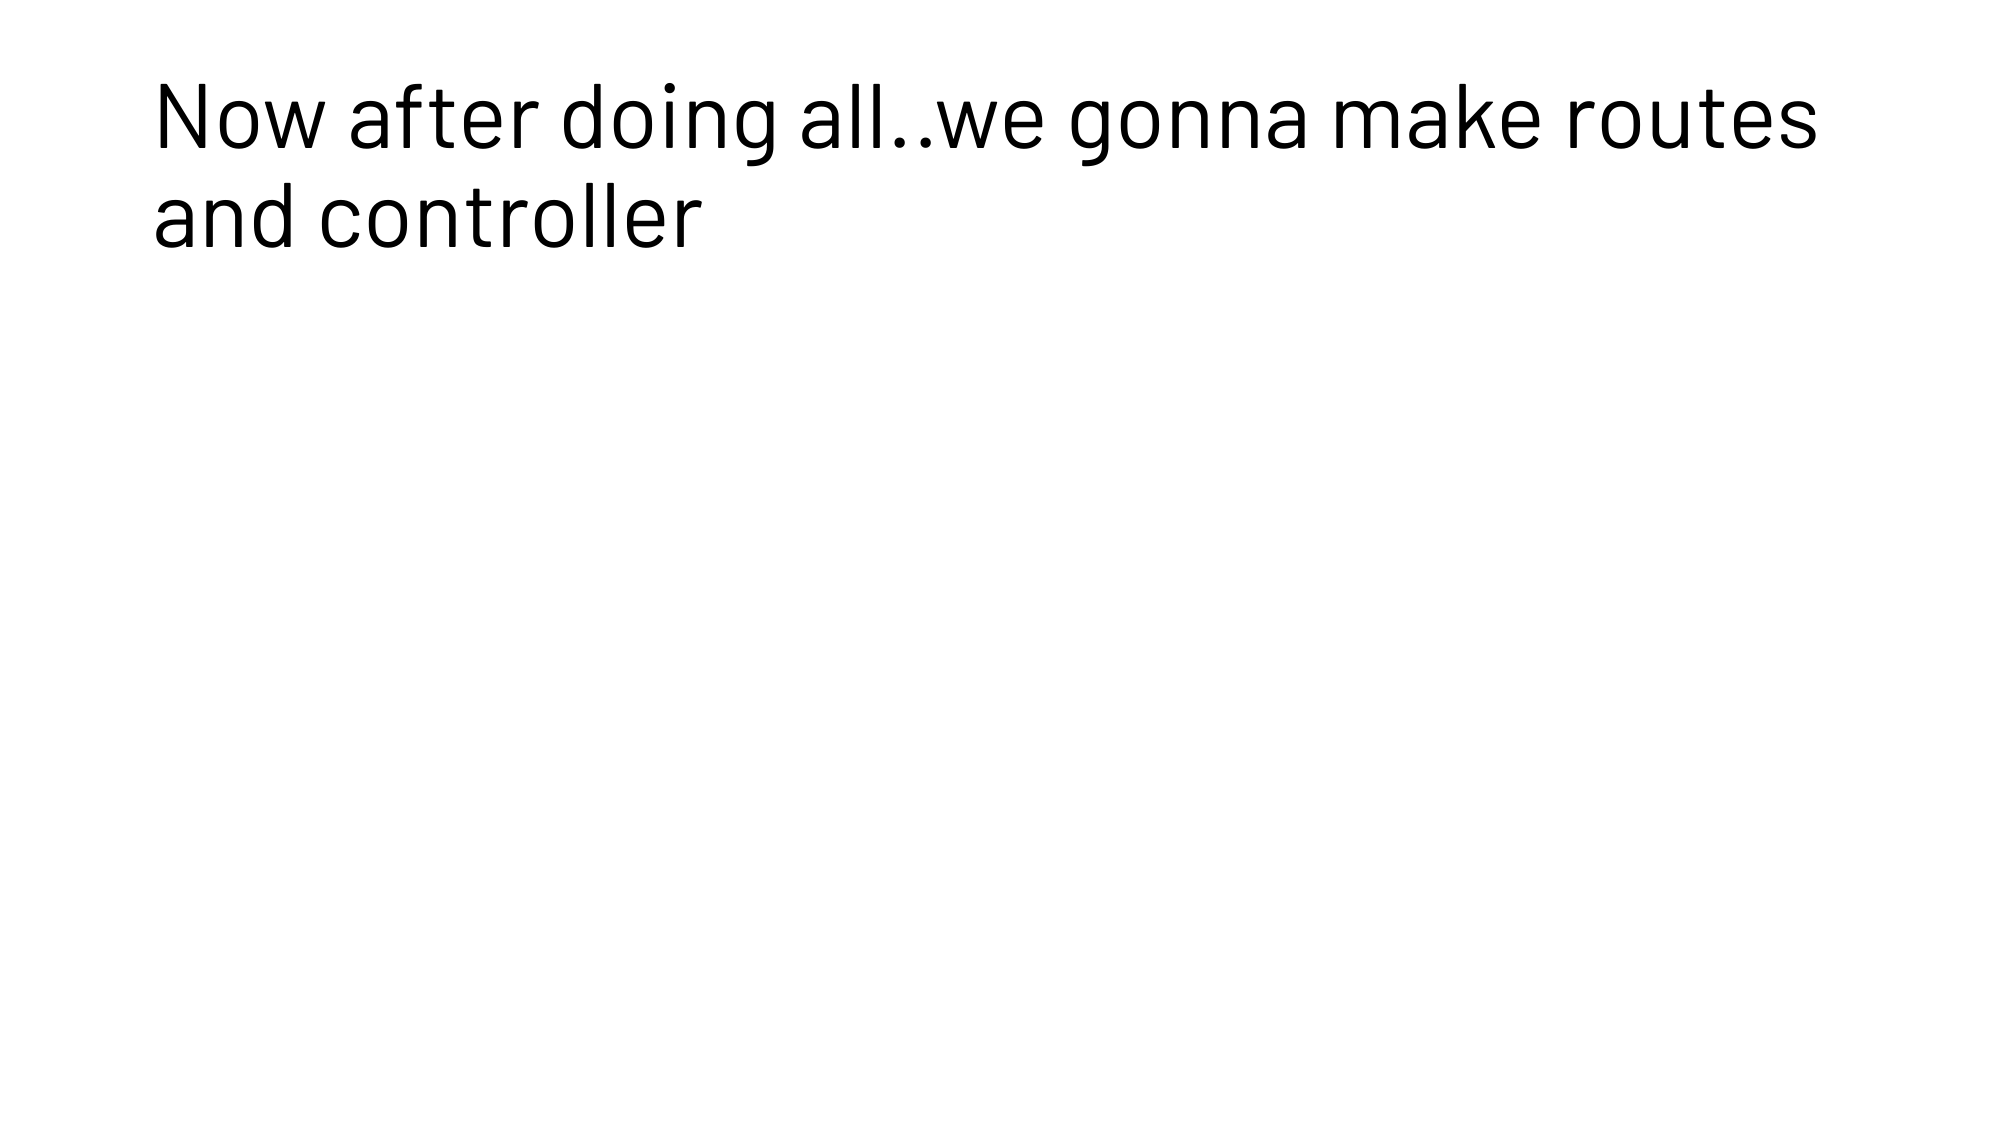

# Now after doing all..we gonna make routes and controller